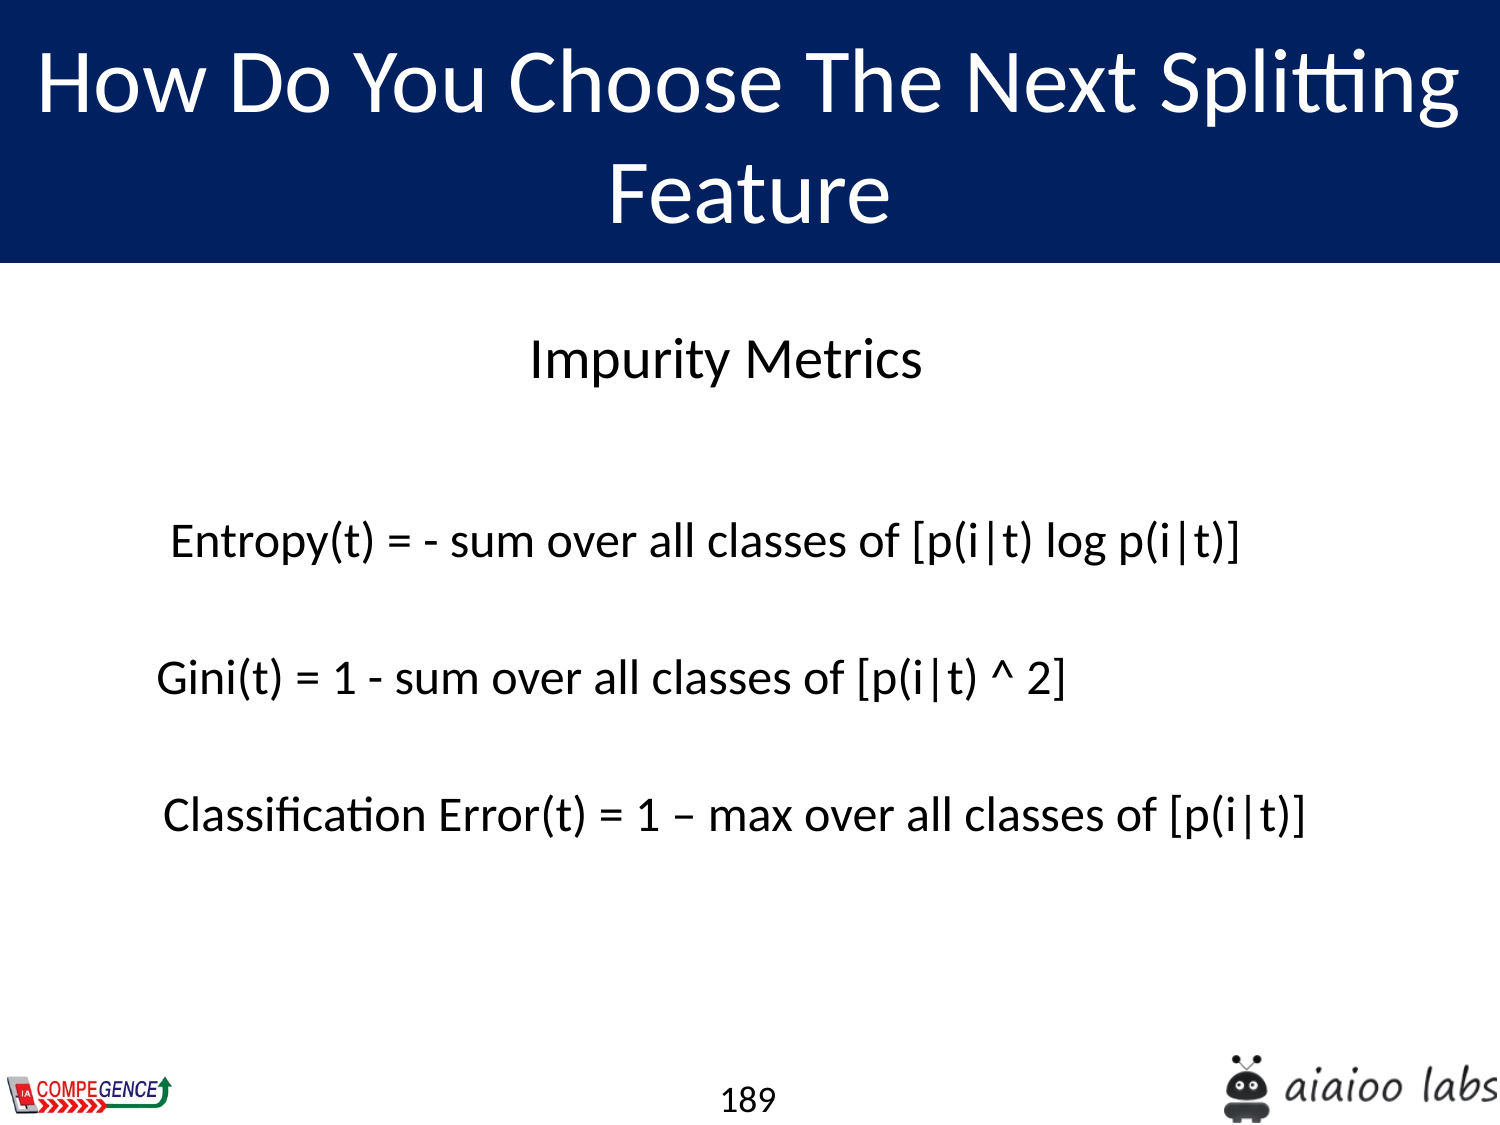

How Do You Choose The Next Splitting Feature
Impurity Metrics
Entropy(t) = - sum over all classes of [p(i|t) log p(i|t)]
Gini(t) = 1 - sum over all classes of [p(i|t) ^ 2]
Classification Error(t) = 1 – max over all classes of [p(i|t)]